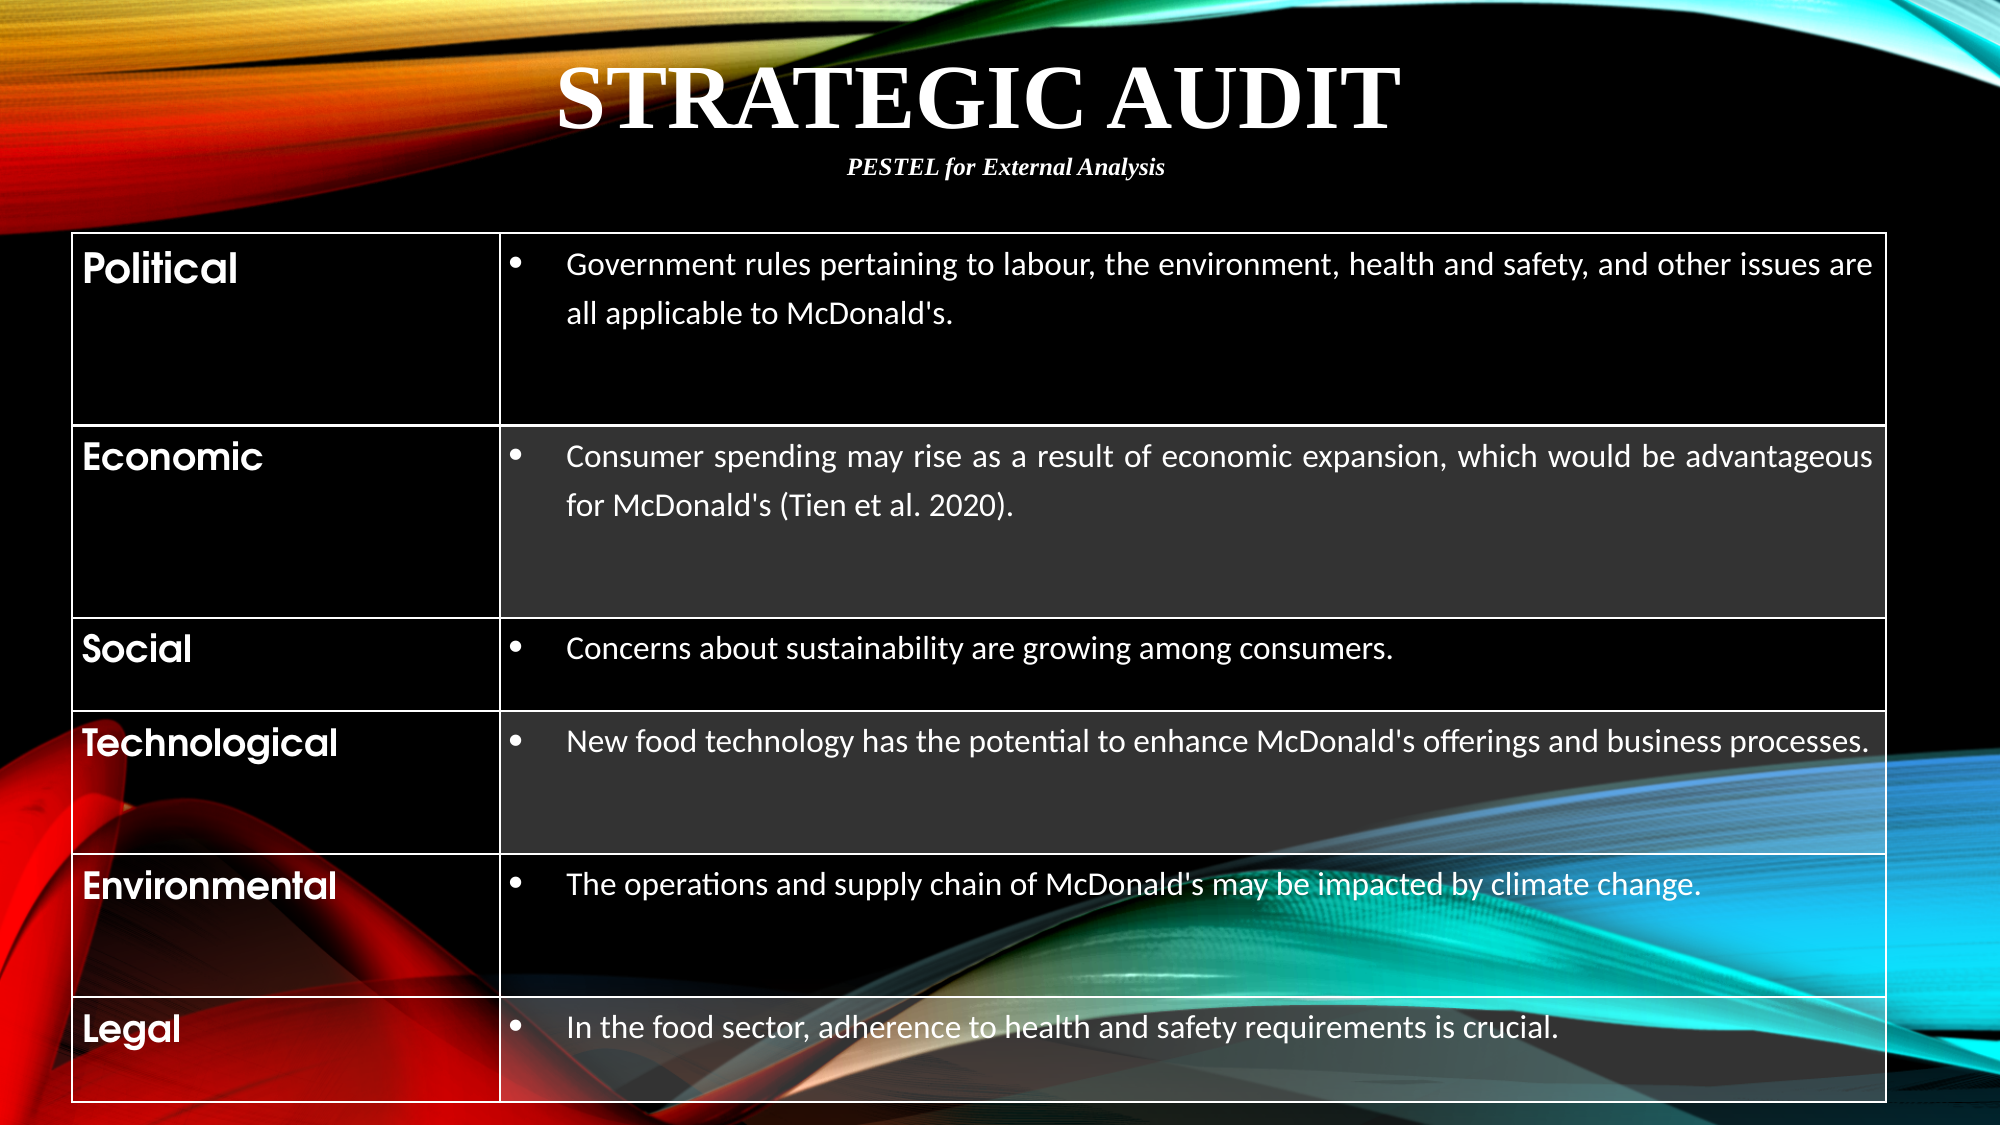

# Strategic Audit
PESTEL for External Analysis

| Political | Government rules pertaining to labour, the environment, health and safety, and other issues are all applicable to McDonald's. |
| --- | --- |
| Economic | Consumer spending may rise as a result of economic expansion, which would be advantageous for McDonald's (Tien et al. 2020). |
| Social | Concerns about sustainability are growing among consumers. |
| Technological | New food technology has the potential to enhance McDonald's offerings and business processes. |
| Environmental | The operations and supply chain of McDonald's may be impacted by climate change. |
| Legal | In the food sector, adherence to health and safety requirements is crucial. |